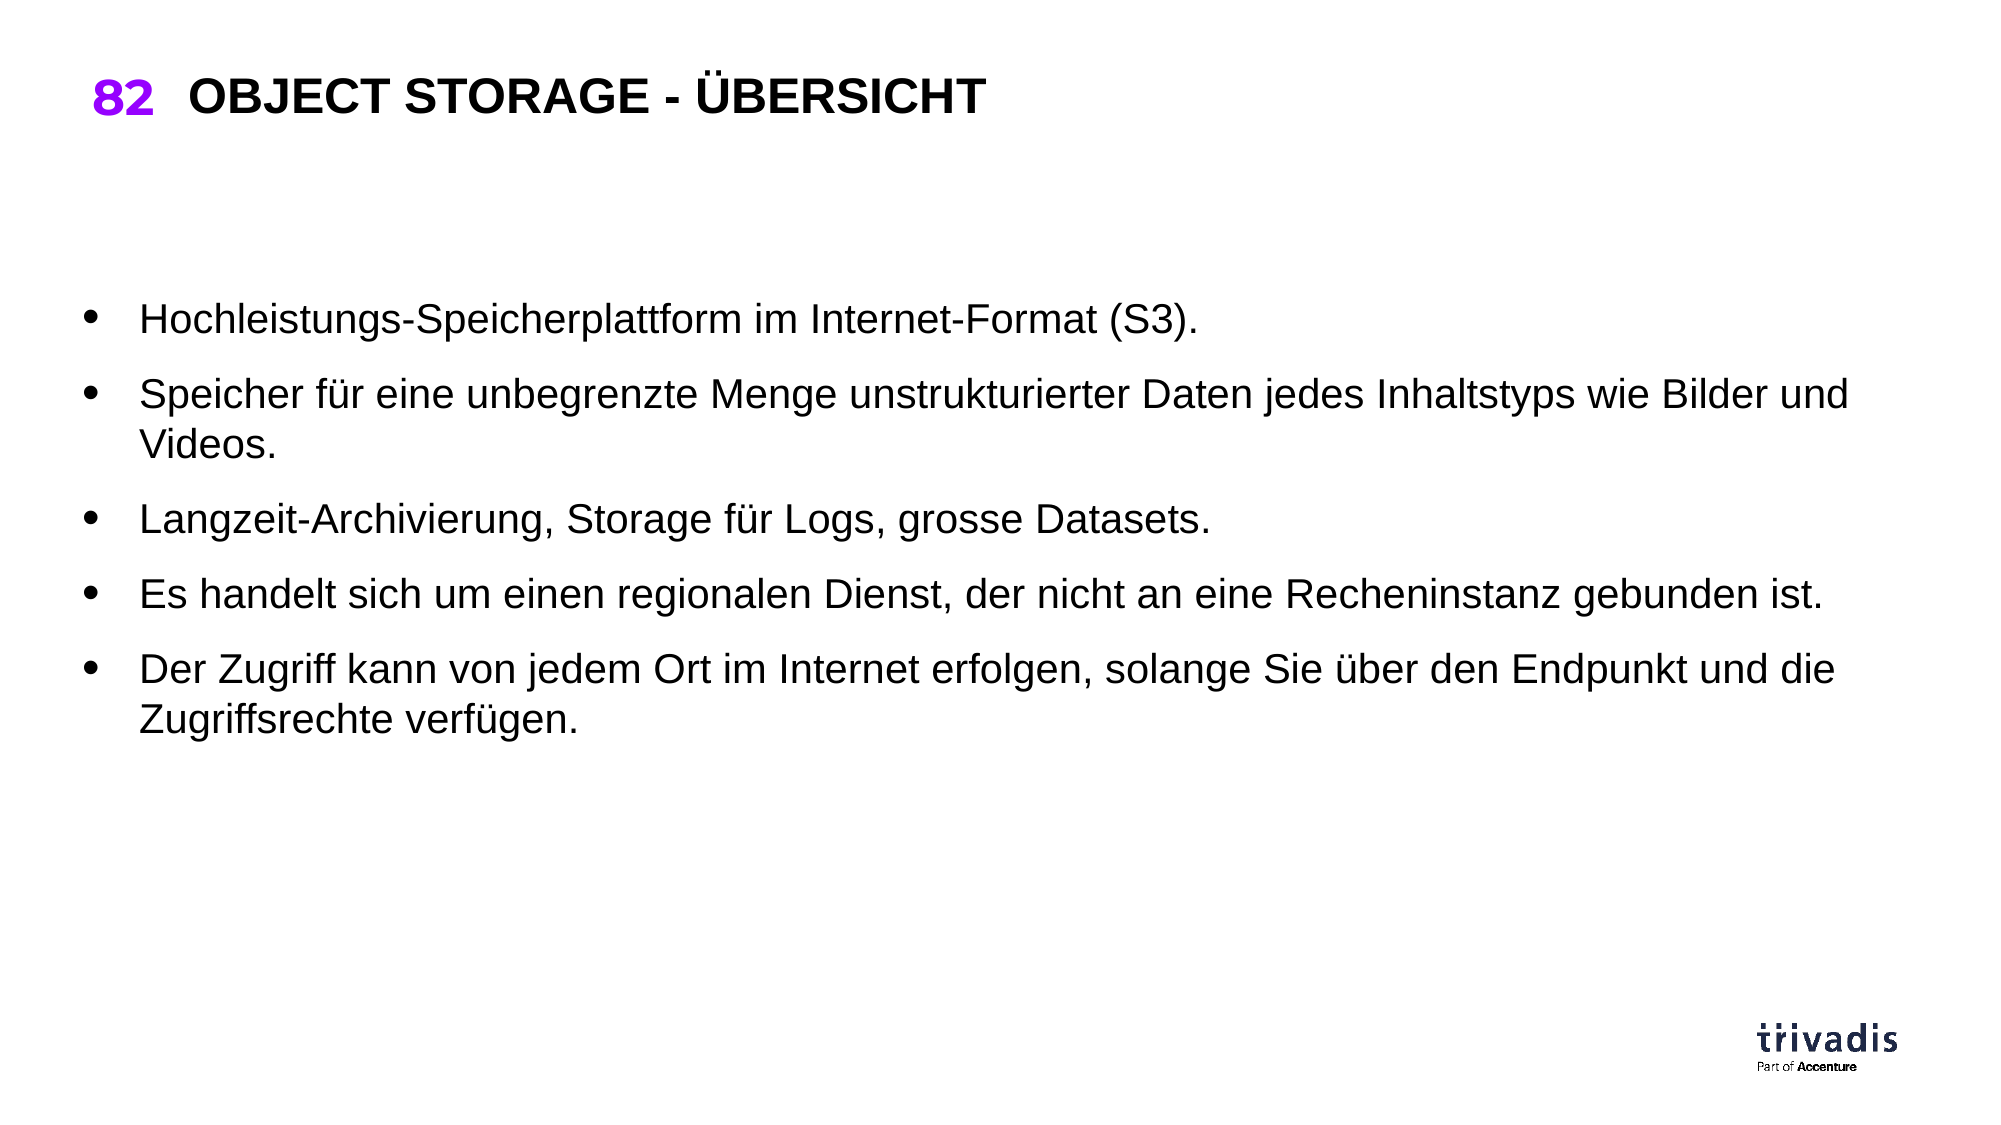

# Object storage - übersicht
Hochleistungs-Speicherplattform im Internet-Format (S3).
Speicher für eine unbegrenzte Menge unstrukturierter Daten jedes Inhaltstyps wie Bilder und Videos.
Langzeit-Archivierung, Storage für Logs, grosse Datasets.
Es handelt sich um einen regionalen Dienst, der nicht an eine Recheninstanz gebunden ist.
Der Zugriff kann von jedem Ort im Internet erfolgen, solange Sie über den Endpunkt und die Zugriffsrechte verfügen.